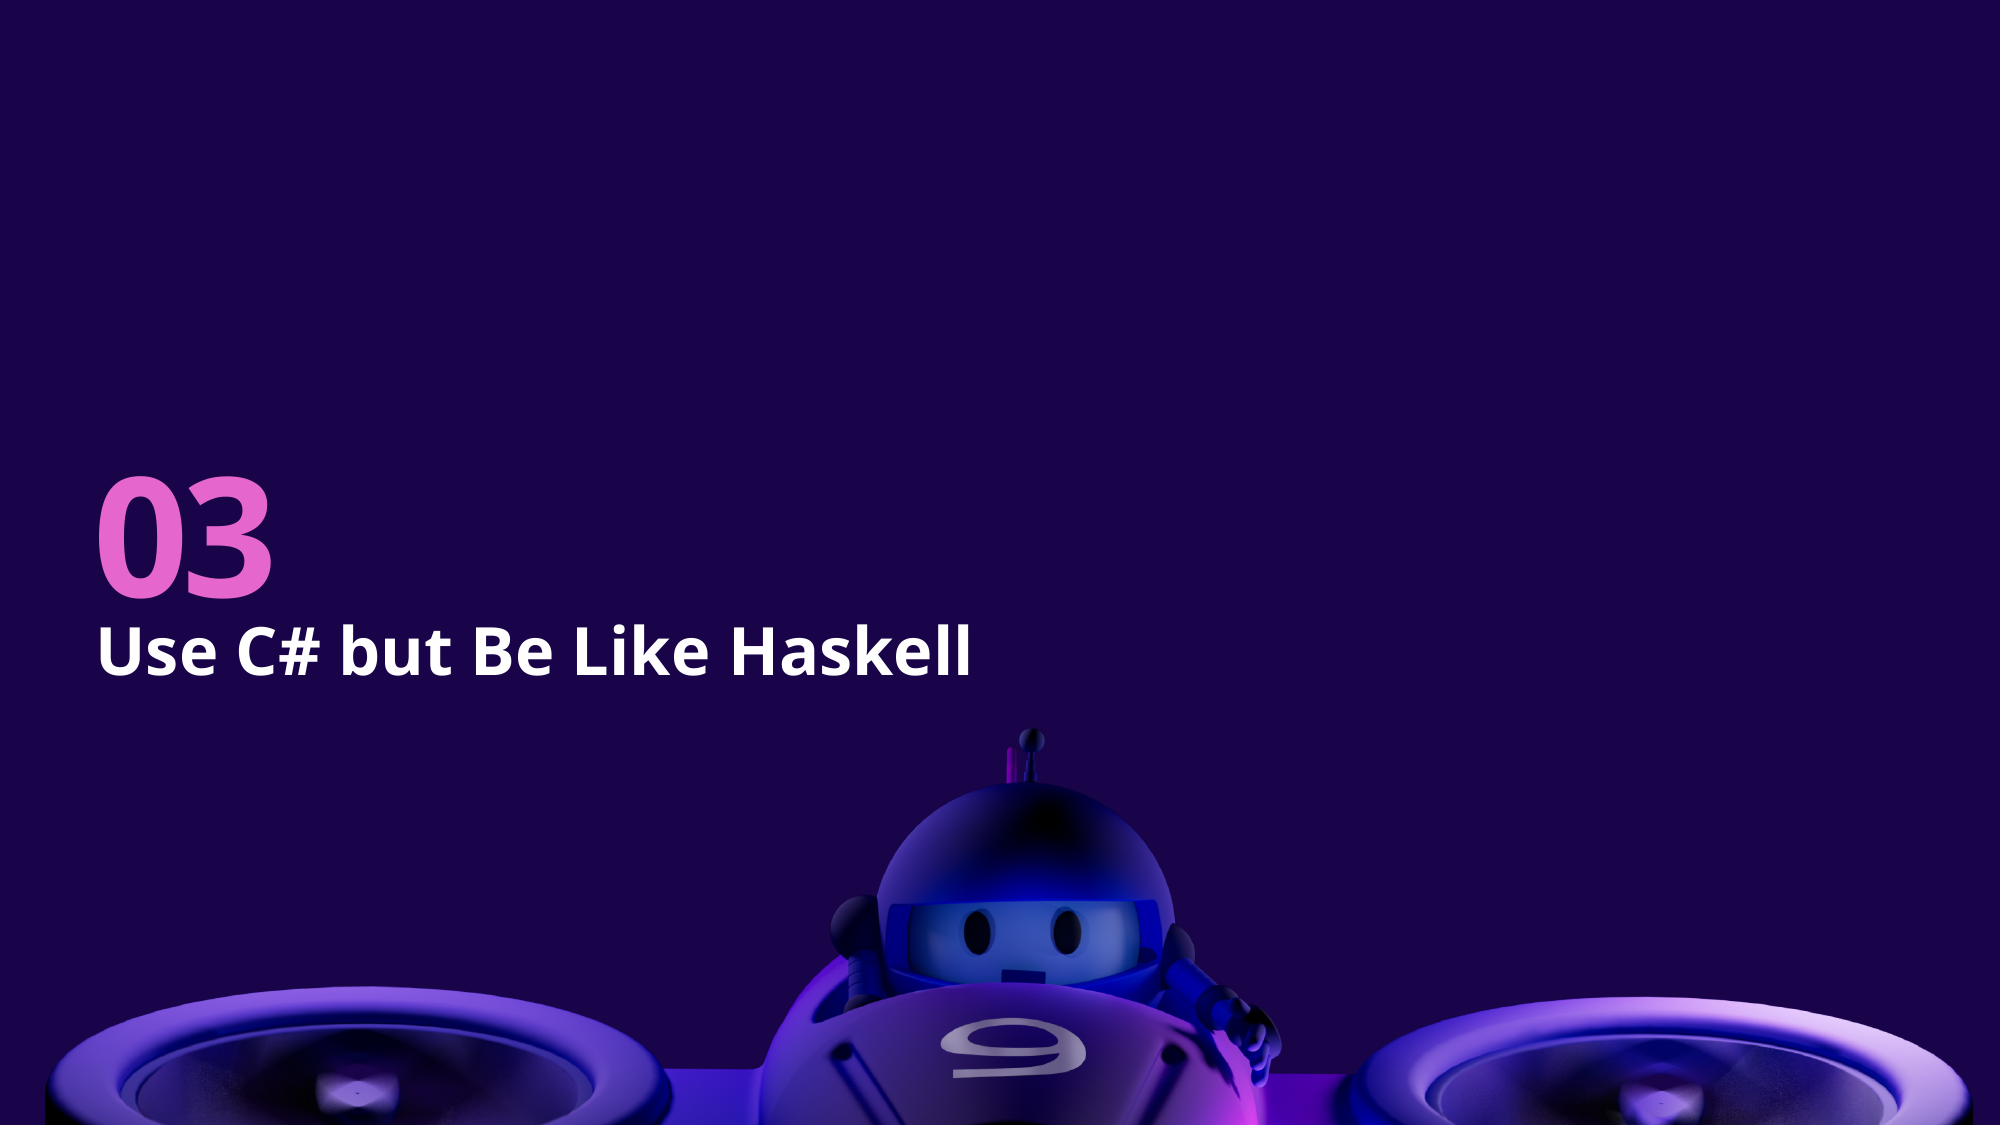

# 03
Use C# but Be Like Haskell